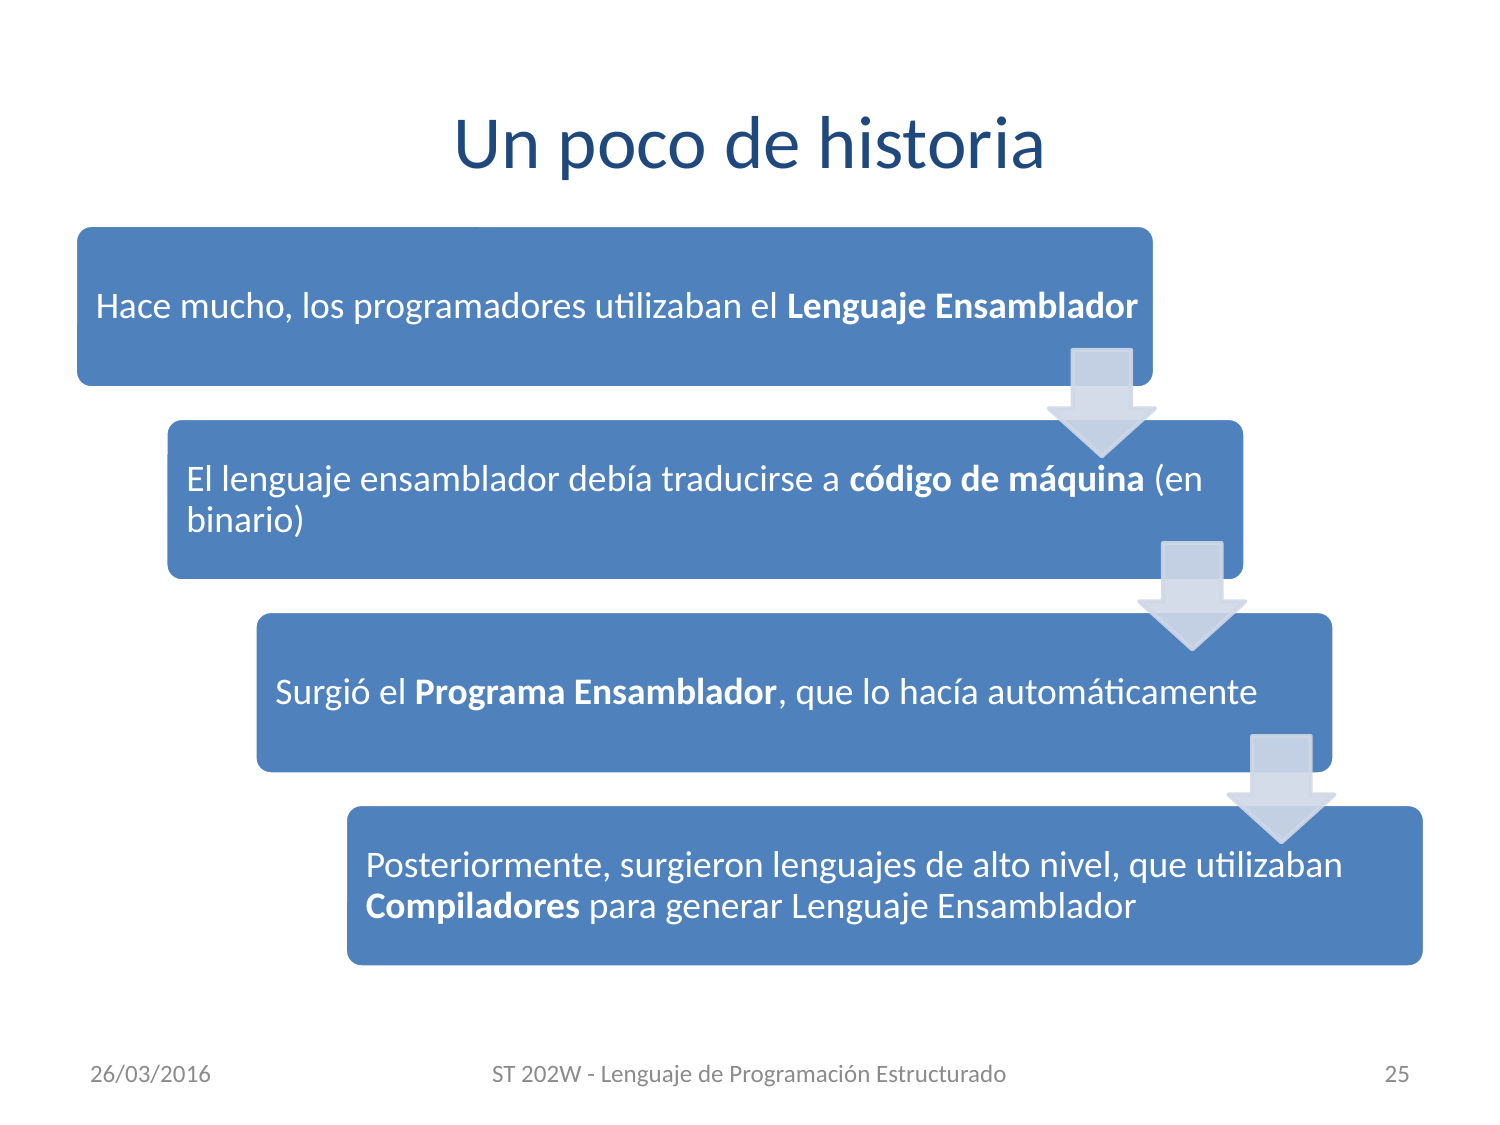

# Un poco de historia
Hace mucho, los programadores utilizaban el Lenguaje Ensamblador
El lenguaje ensamblador debía traducirse a código de máquina (en binario)
Surgió el Programa Ensamblador, que lo hacía automáticamente
Posteriormente, surgieron lenguajes de alto nivel, que utilizaban Compiladores para generar Lenguaje Ensamblador

26/03/2016
ST 202W - Lenguaje de Programación Estructurado
25